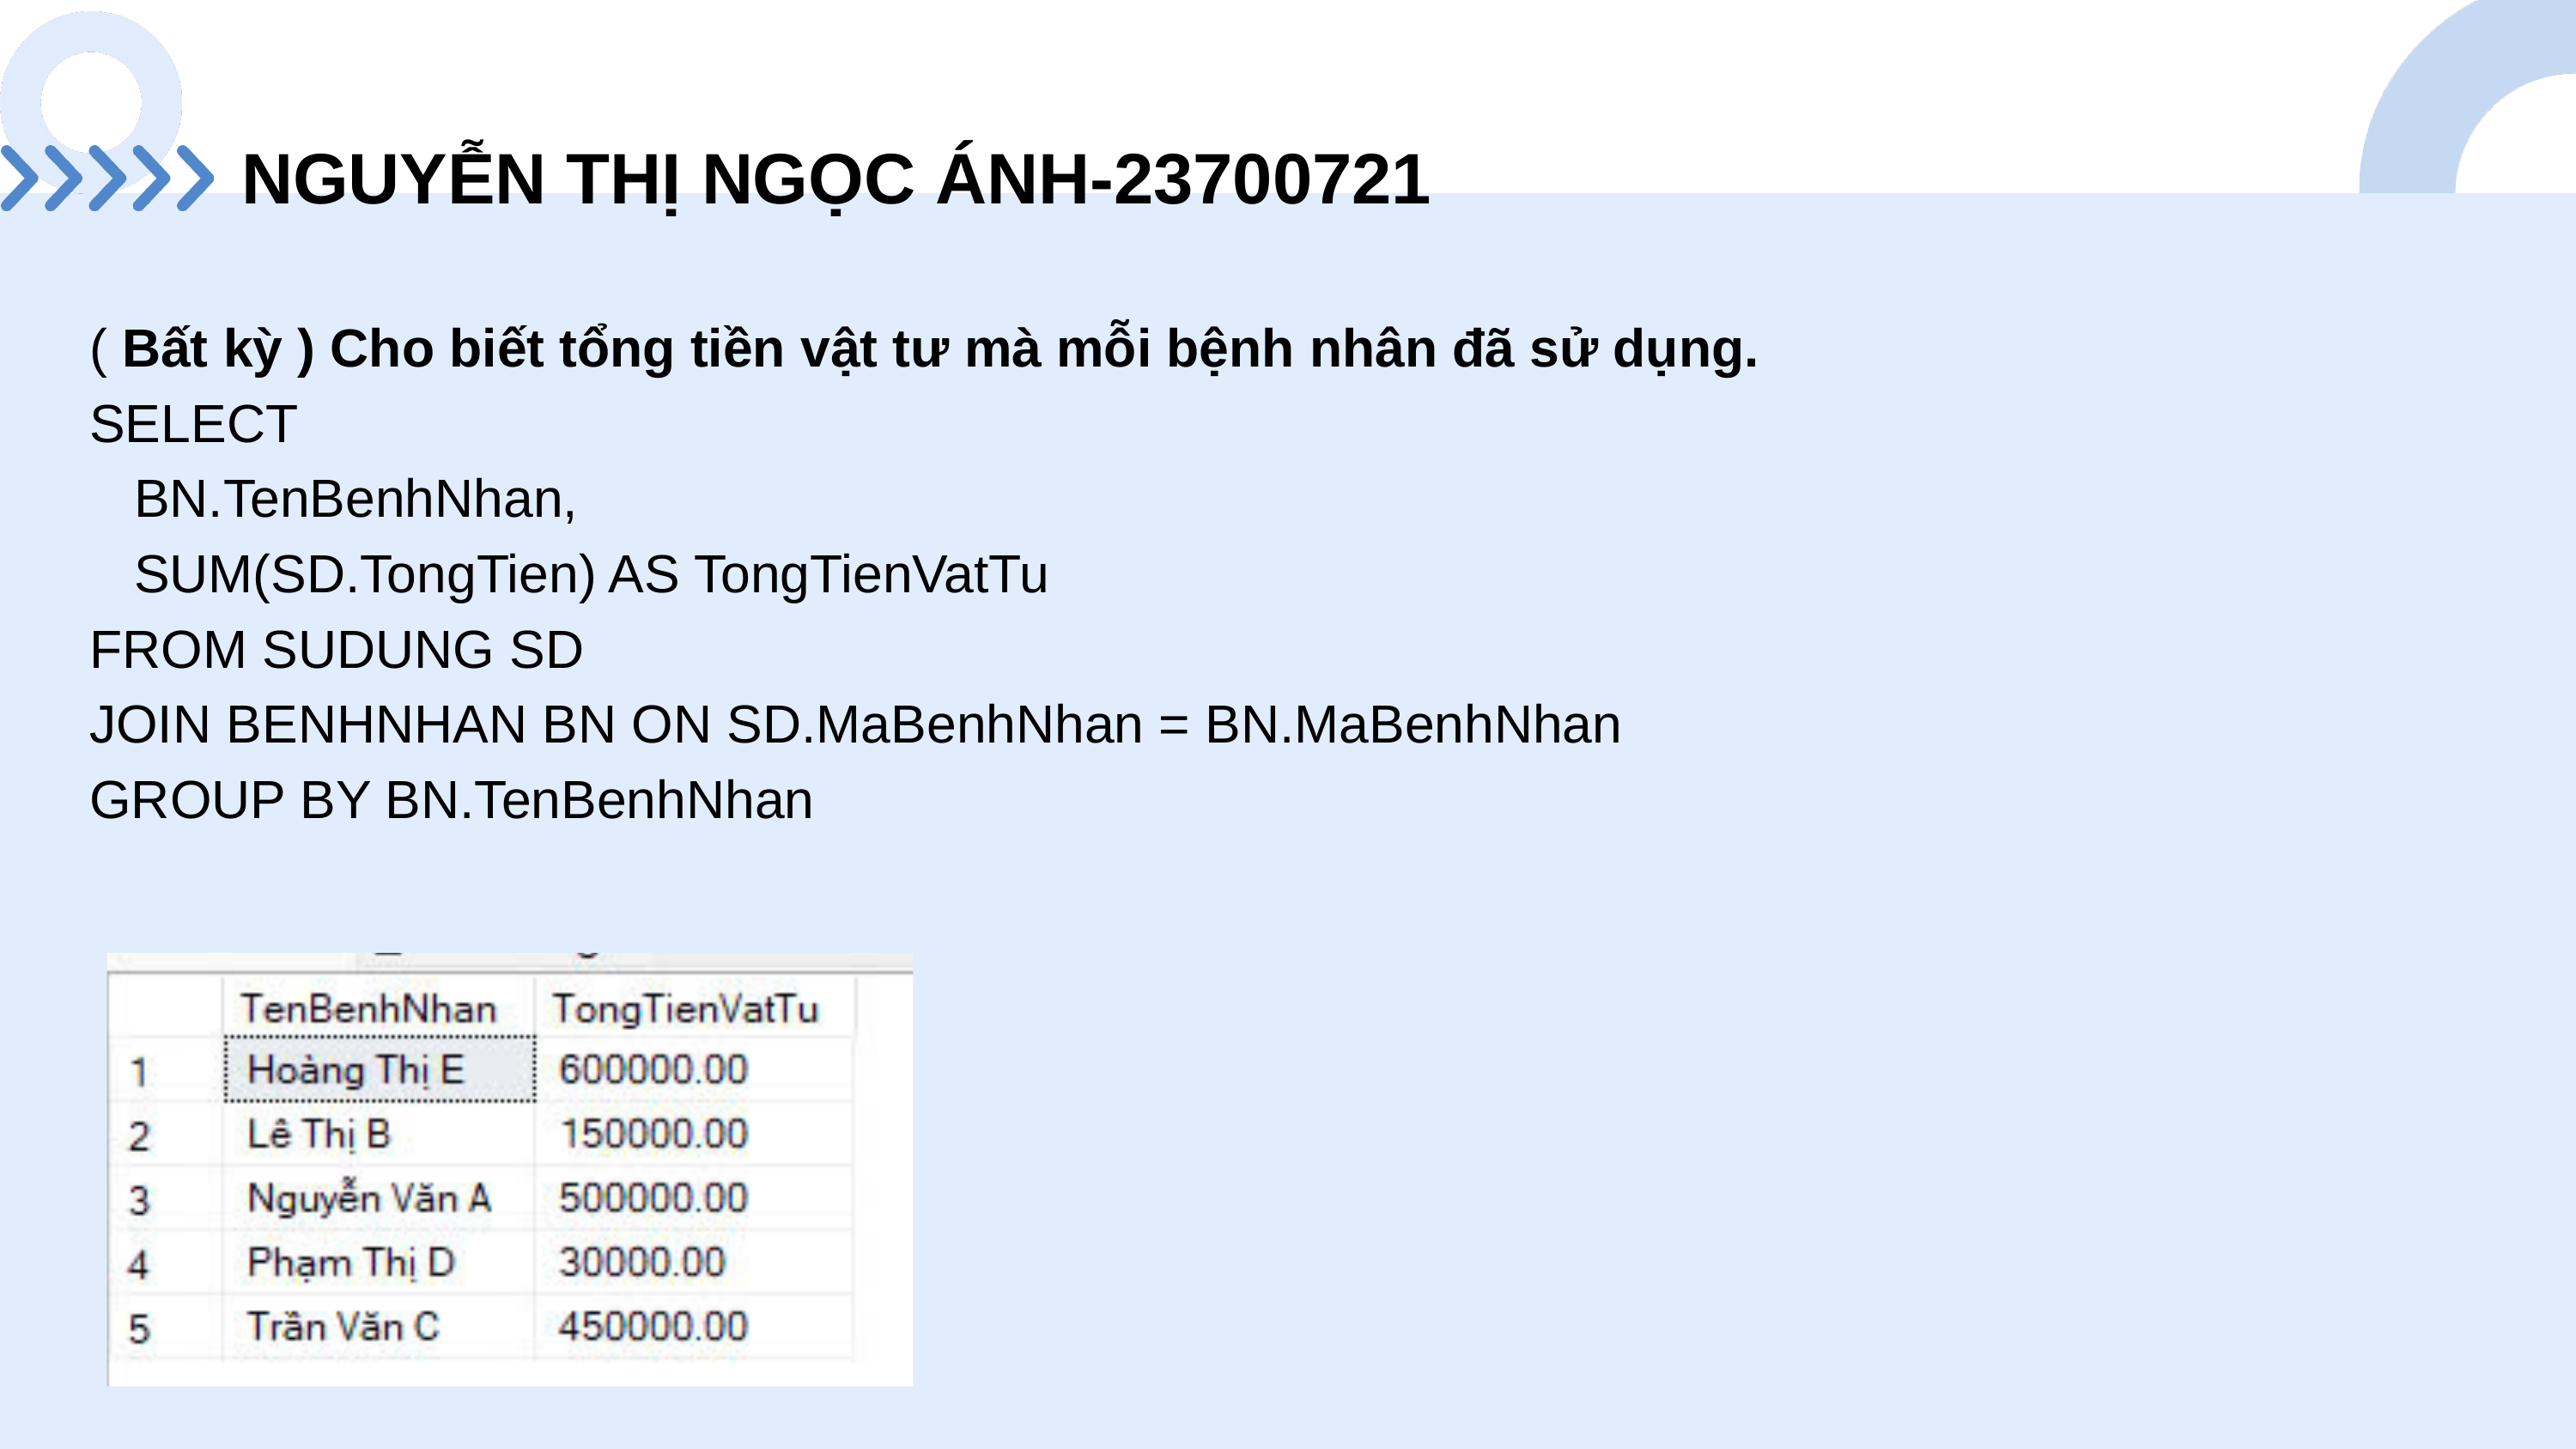

NGUYỄN THỊ NGỌC ÁNH-23700721

( Bất kỳ ) Cho biết tổng tiền vật tư mà mỗi bệnh nhân đã sử dụng.
SELECT
   BN.TenBenhNhan,
   SUM(SD.TongTien) AS TongTienVatTu
FROM SUDUNG SD
JOIN BENHNHAN BN ON SD.MaBenhNhan = BN.MaBenhNhan
GROUP BY BN.TenBenhNhan